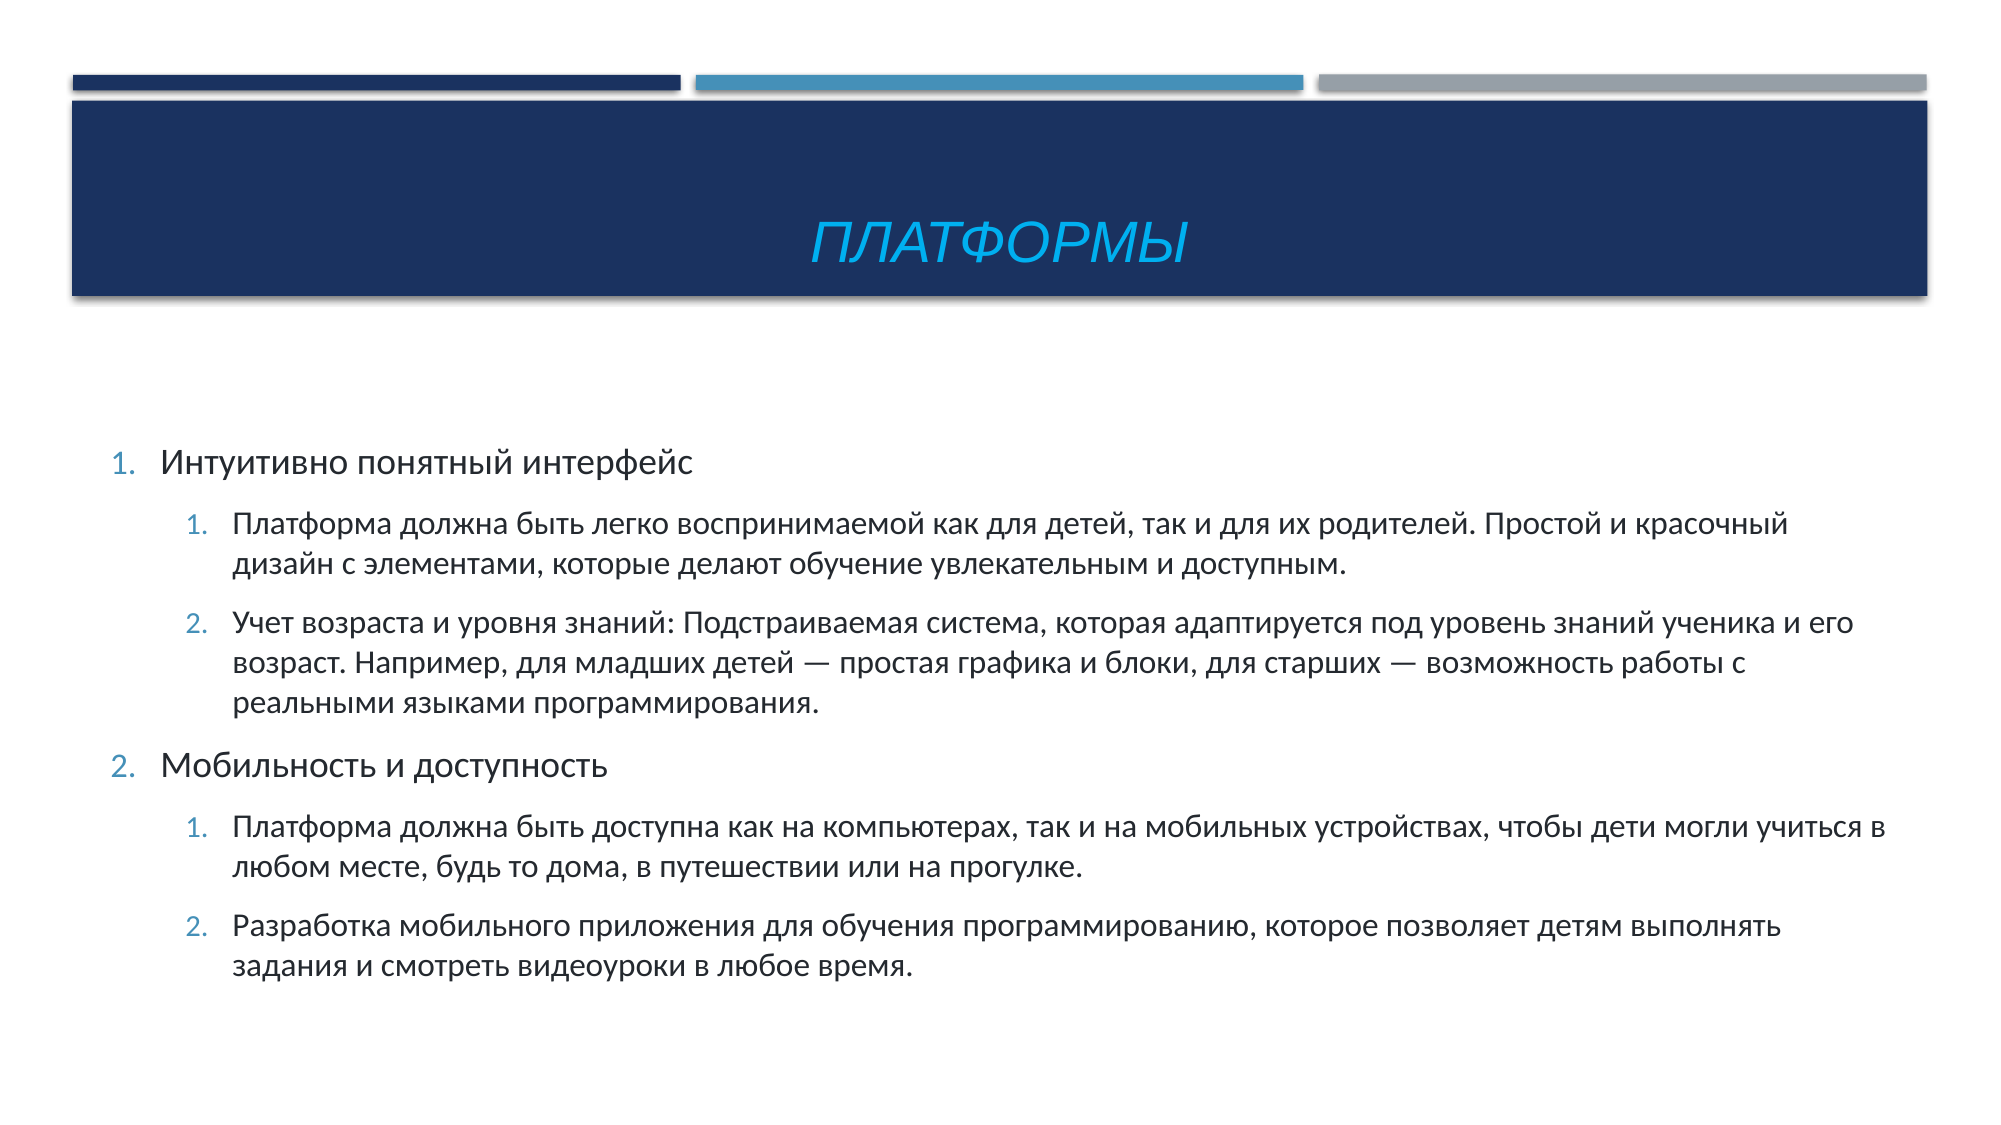

# платформы
Интуитивно понятный интерфейс
Платформа должна быть легко воспринимаемой как для детей, так и для их родителей. Простой и красочный дизайн с элементами, которые делают обучение увлекательным и доступным.
Учет возраста и уровня знаний: Подстраиваемая система, которая адаптируется под уровень знаний ученика и его возраст. Например, для младших детей — простая графика и блоки, для старших — возможность работы с реальными языками программирования.
Мобильность и доступность
Платформа должна быть доступна как на компьютерах, так и на мобильных устройствах, чтобы дети могли учиться в любом месте, будь то дома, в путешествии или на прогулке.
Разработка мобильного приложения для обучения программированию, которое позволяет детям выполнять задания и смотреть видеоуроки в любое время.